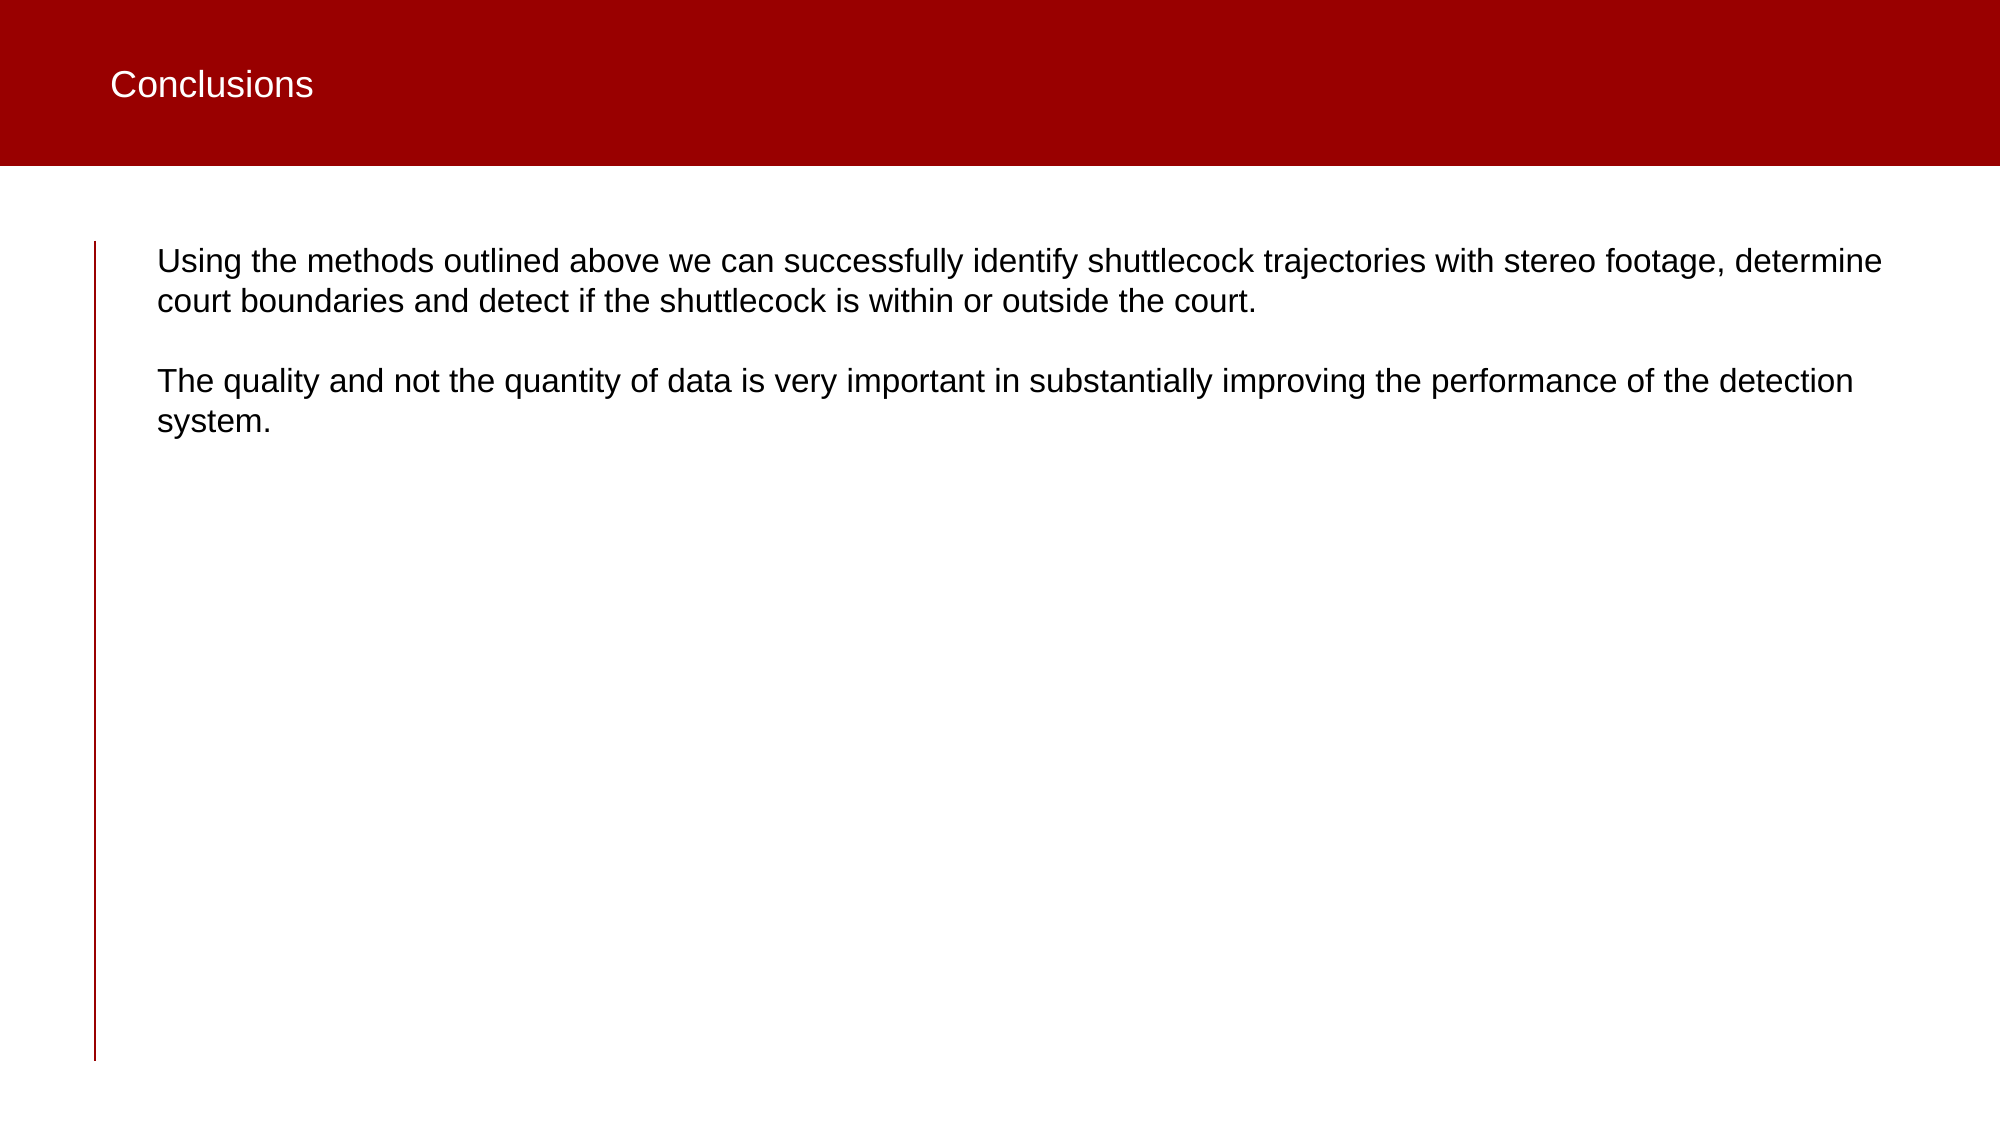

Conclusions
Using the methods outlined above we can successfully identify shuttlecock trajectories with stereo footage, determine court boundaries and detect if the shuttlecock is within or outside the court.
The quality and not the quantity of data is very important in substantially improving the performance of the detection system.